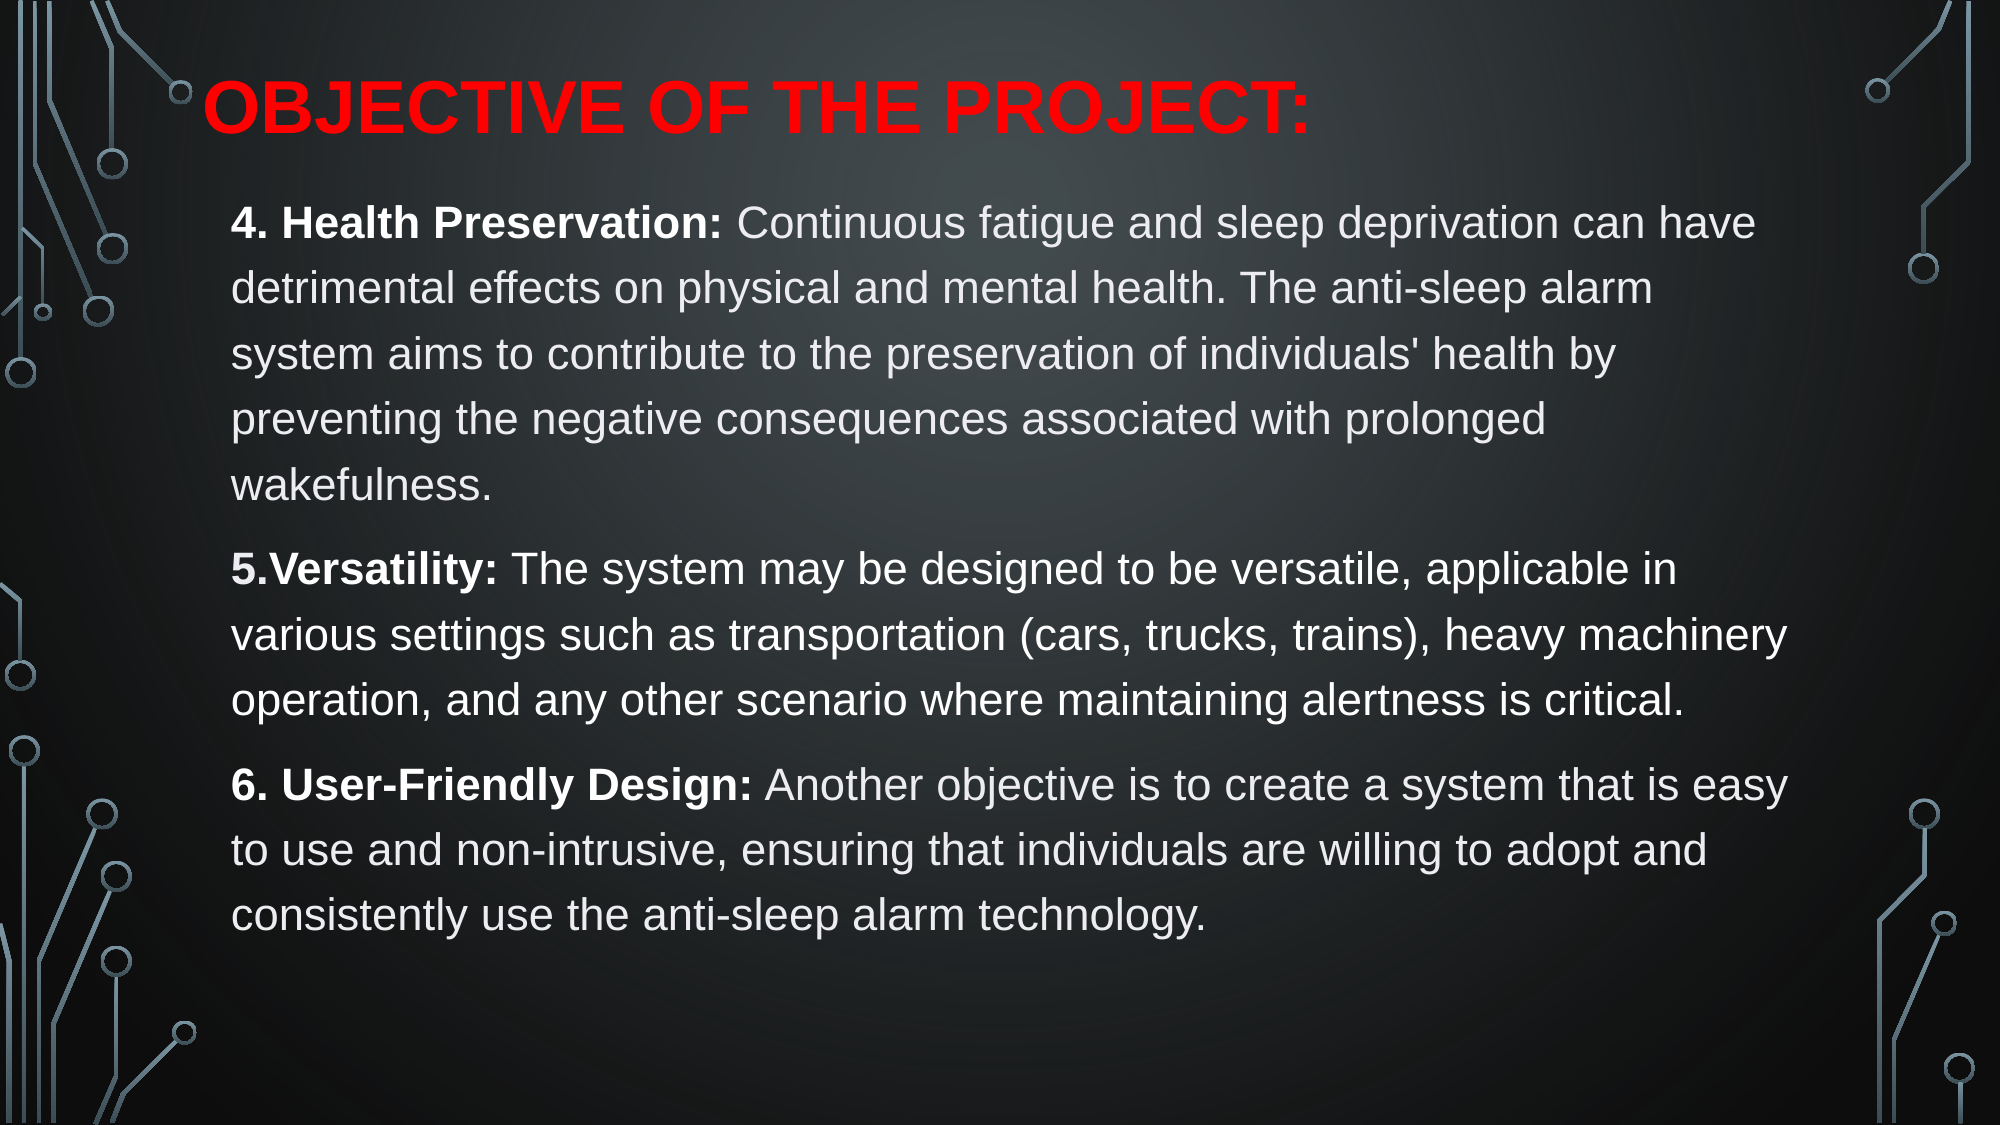

# Objective of the project:
4. Health Preservation: Continuous fatigue and sleep deprivation can have detrimental effects on physical and mental health. The anti-sleep alarm system aims to contribute to the preservation of individuals' health by preventing the negative consequences associated with prolonged wakefulness.
5.Versatility: The system may be designed to be versatile, applicable in various settings such as transportation (cars, trucks, trains), heavy machinery operation, and any other scenario where maintaining alertness is critical.
6. User-Friendly Design: Another objective is to create a system that is easy to use and non-intrusive, ensuring that individuals are willing to adopt and consistently use the anti-sleep alarm technology.